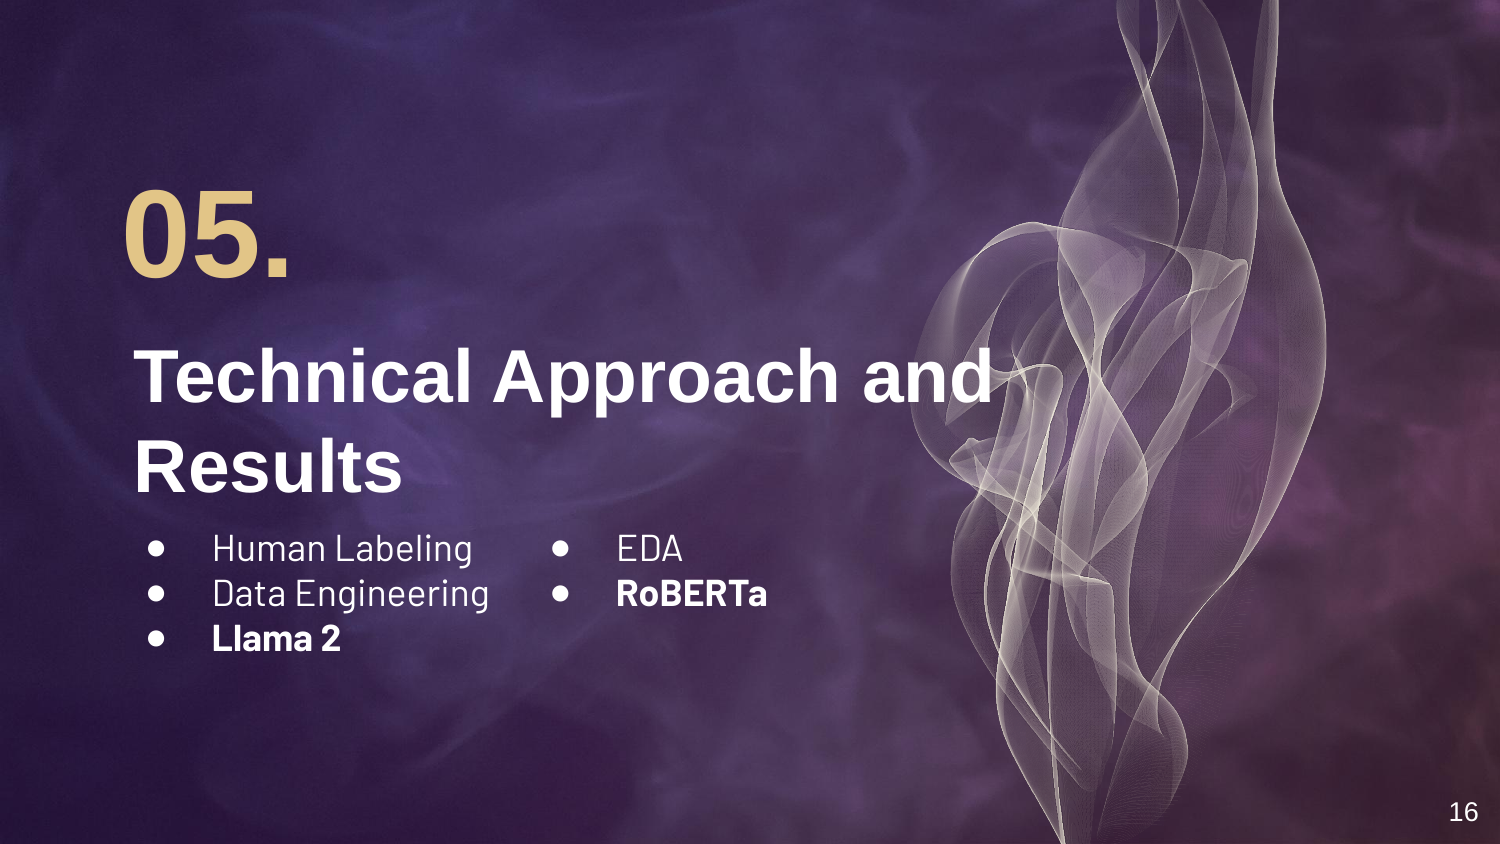

05.
# Technical Approach and Results
Human Labeling
Data Engineering
Llama 2
EDA
RoBERTa
16